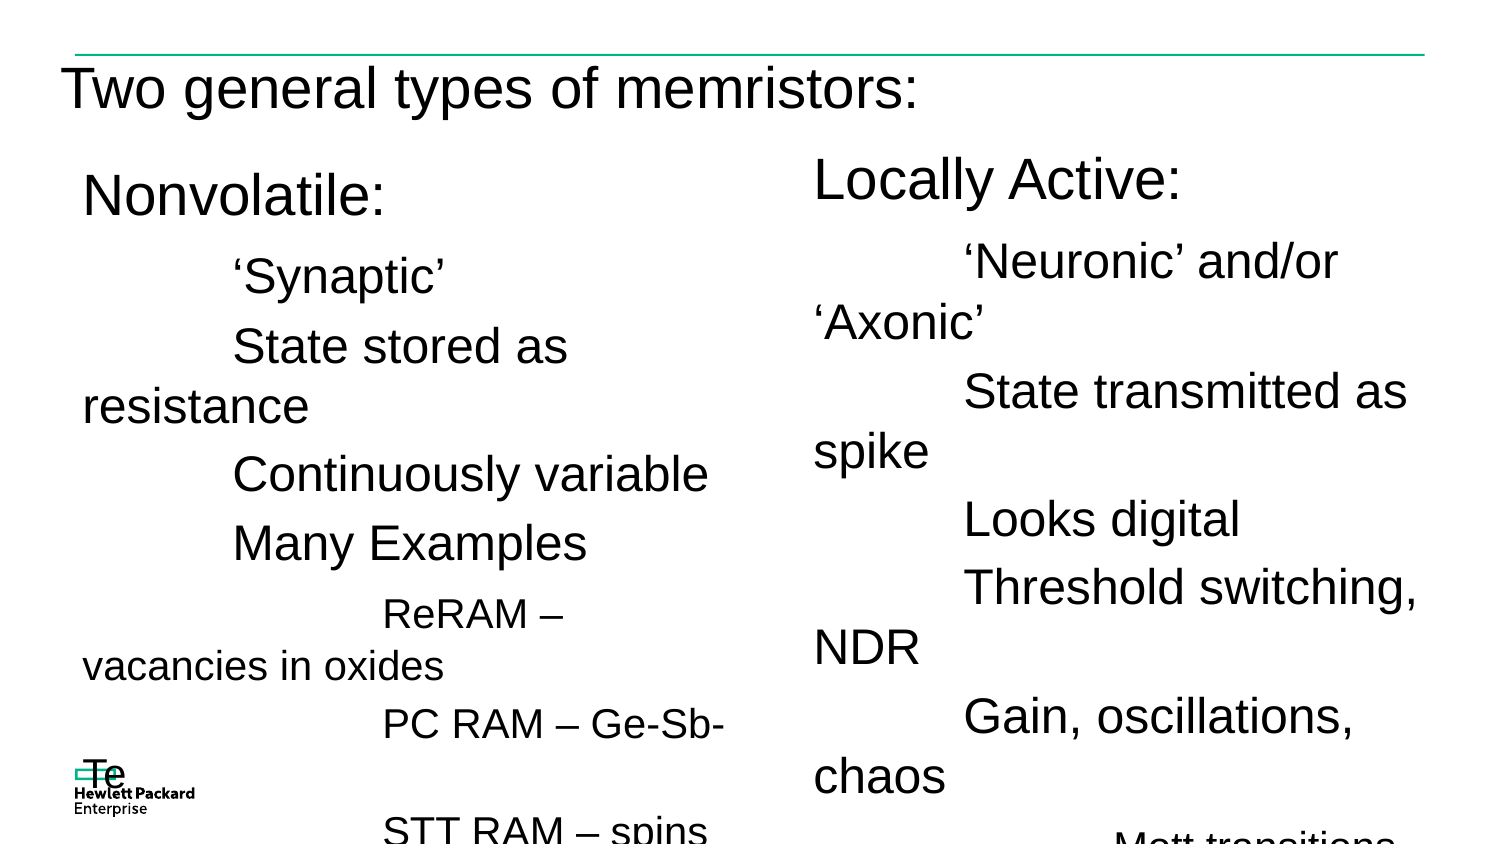

Two general types of memristors:
Locally Active:
	‘Neuronic’ and/or ‘Axonic’
	State transmitted as spike
	Looks digital
	Threshold switching, NDR
	Gain, oscillations, chaos
		Mott transitions - oxides
		Amorphous Ge-Sb-Te

Nonvolatile:
	‘Synaptic’
	State stored as resistance
	Continuously variable
	Many Examples
		ReRAM – vacancies in oxides
		PC RAM – Ge-Sb-Te
		STT RAM – spins (binary)